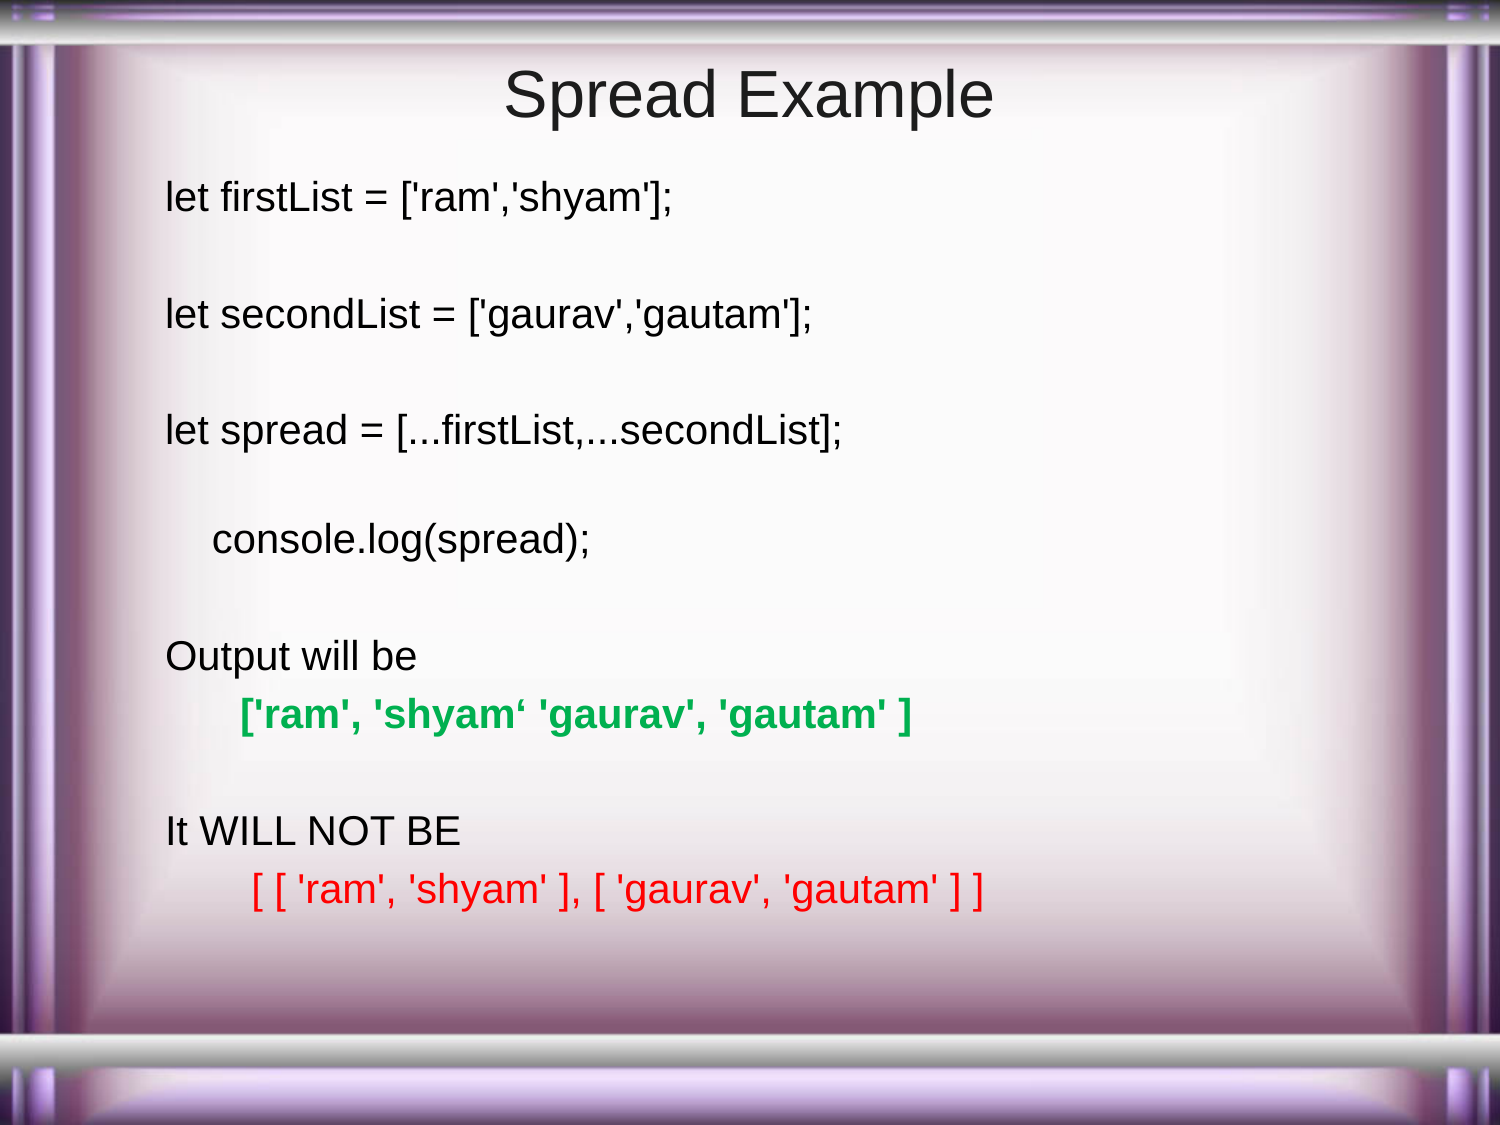

# Spread Example
let firstList = ['ram','shyam'];

let secondList = ['gaurav','gautam'];

let spread = [...firstList,...secondList];
console.log(spread);

Output will be
['ram', 'shyam‘ 'gaurav', 'gautam' ]

It WILL NOT BE
 [ [ 'ram', 'shyam' ], [ 'gaurav', 'gautam' ] ]